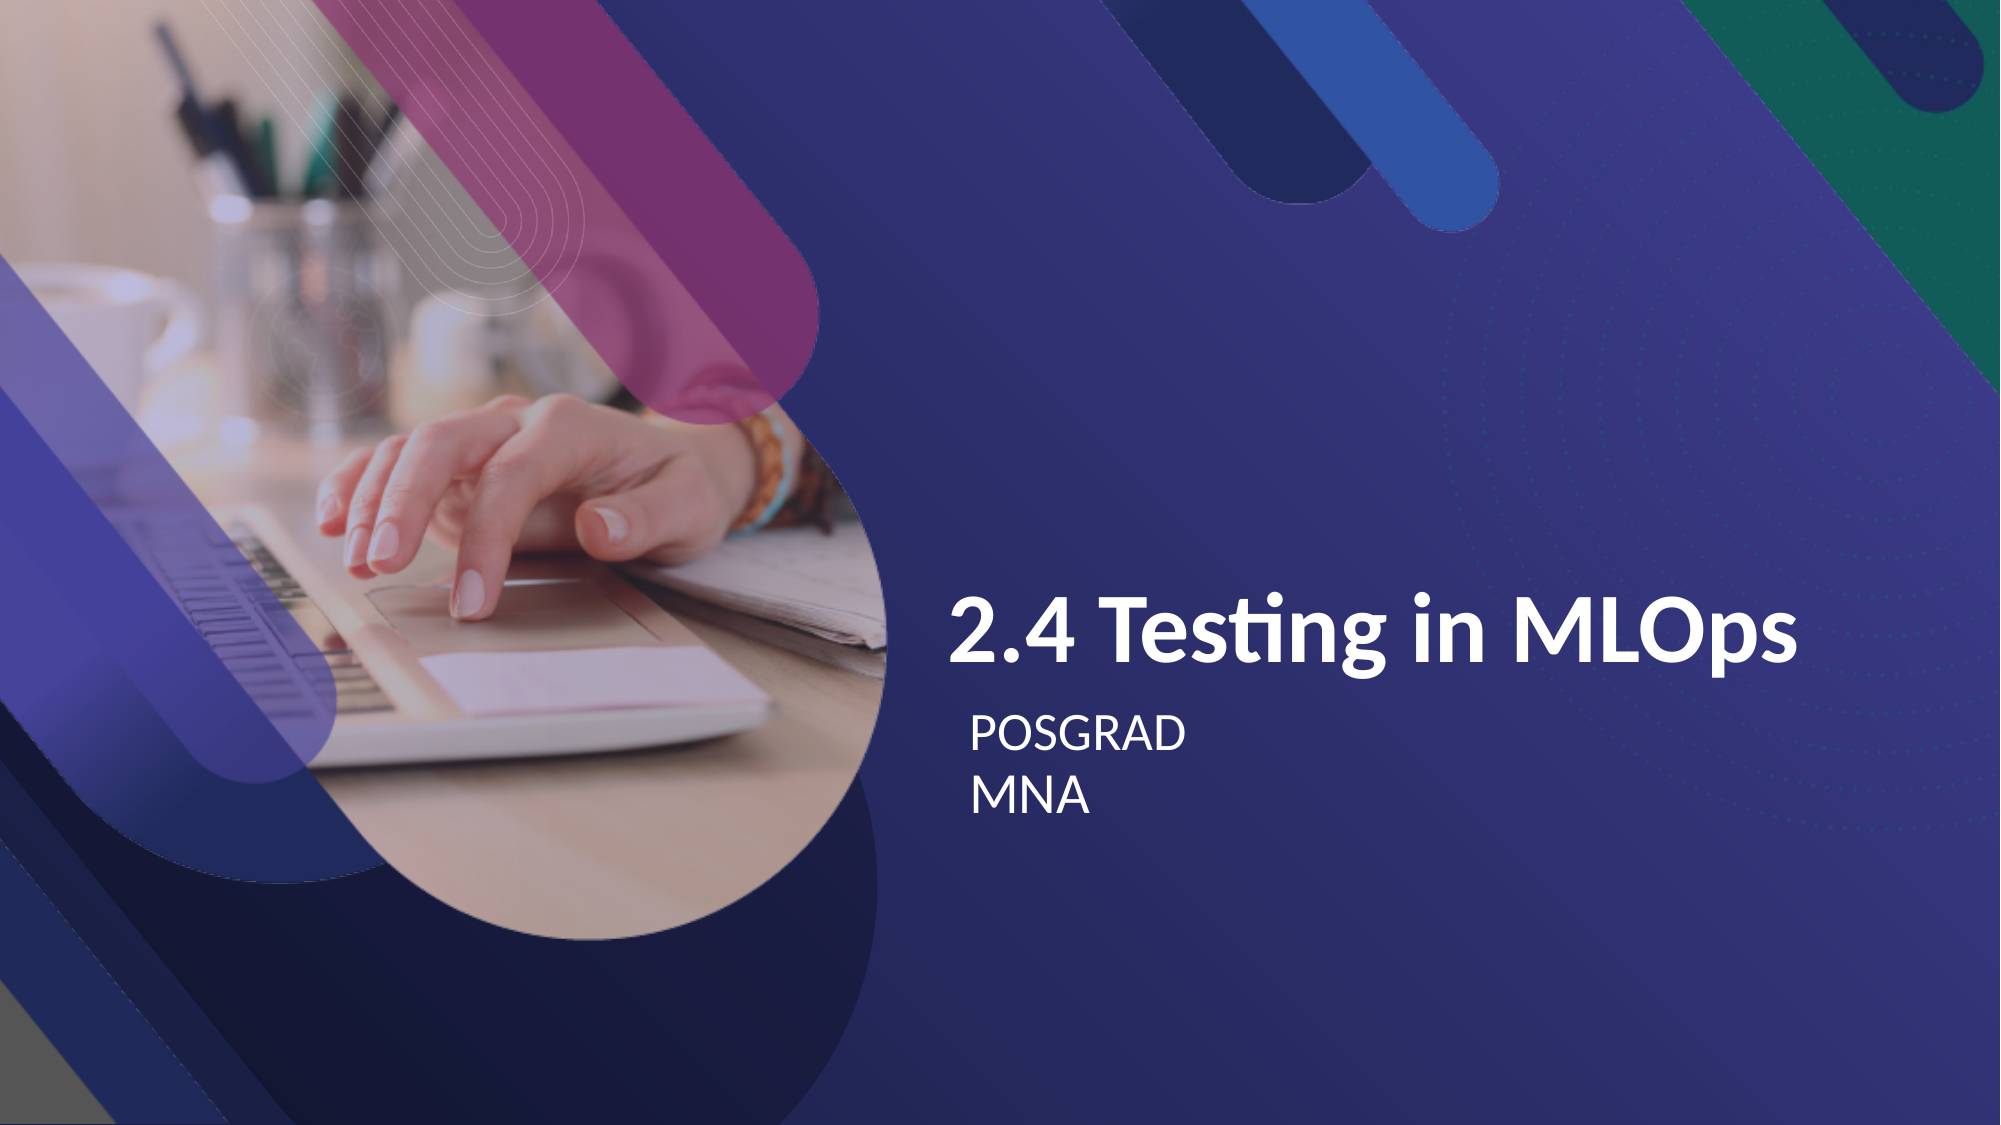

# 2.4 Testing in MLOps

POSGRAD
MNA